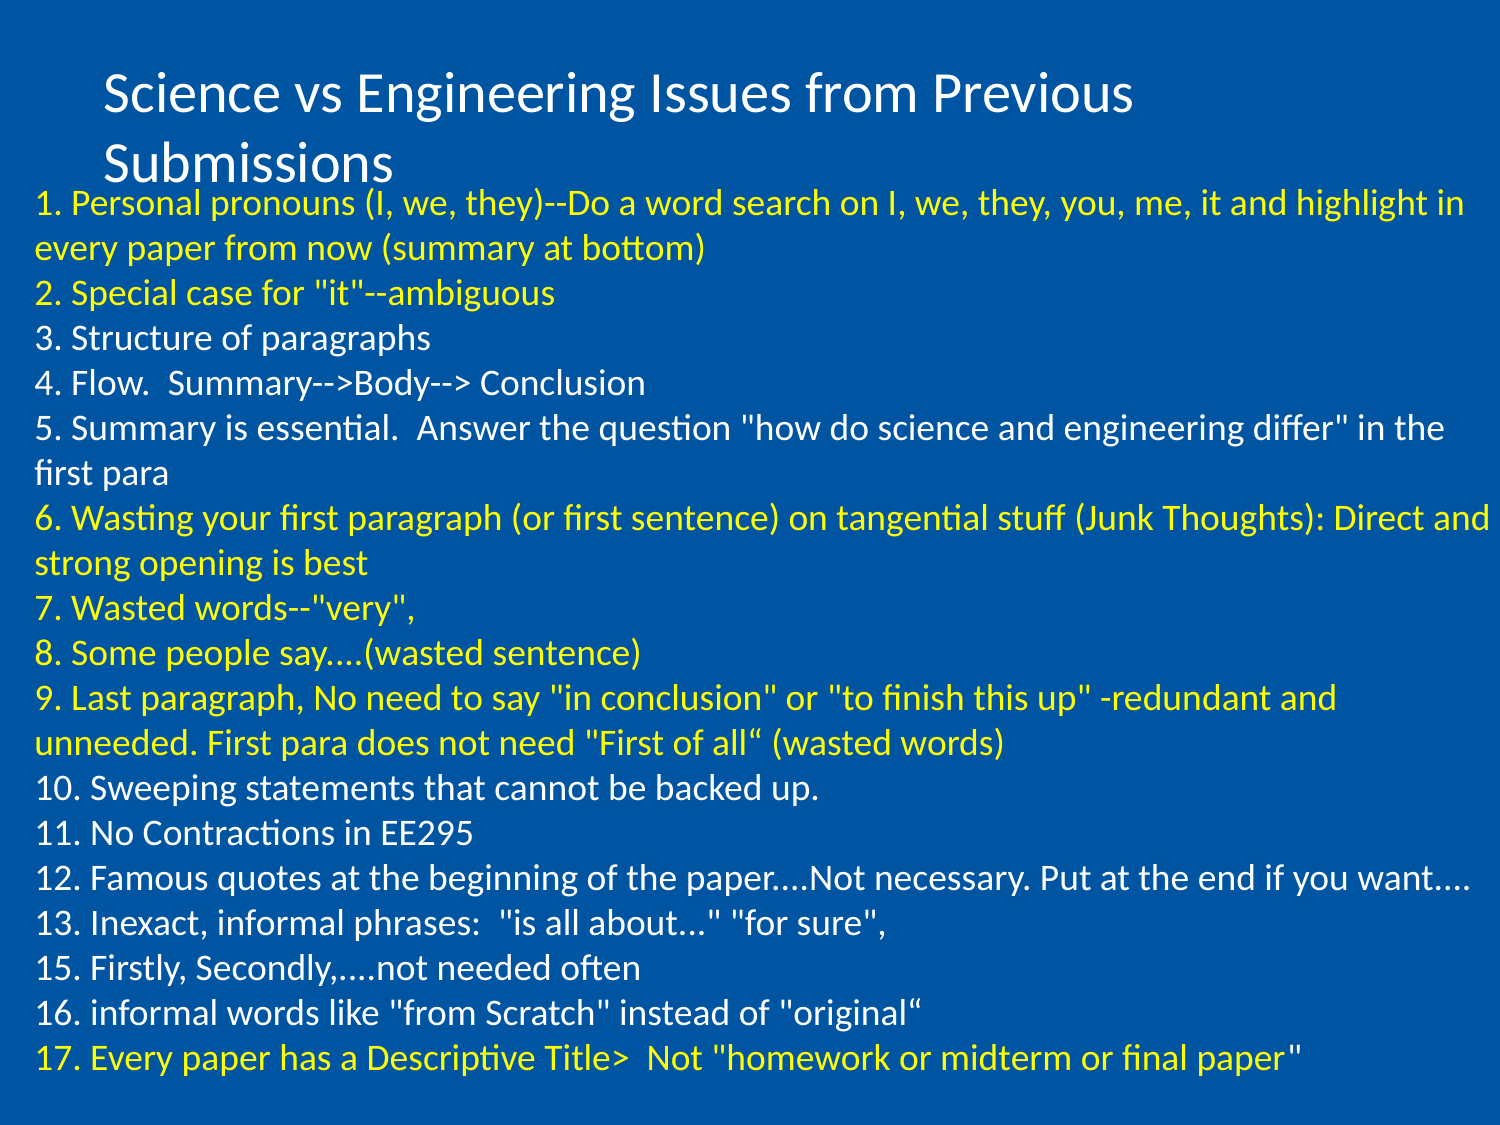

Science vs Engineering Issues from Previous Submissions
1. Personal pronouns (I, we, they)--Do a word search on I, we, they, you, me, it and highlight in every paper from now (summary at bottom)
2. Special case for "it"--ambiguous
3. Structure of paragraphs
4. Flow.  Summary-->Body--> Conclusion
5. Summary is essential.  Answer the question "how do science and engineering differ" in the first para
6. Wasting your first paragraph (or first sentence) on tangential stuff (Junk Thoughts): Direct and strong opening is best
7. Wasted words--"very",
8. Some people say....(wasted sentence)
9. Last paragraph, No need to say "in conclusion" or "to finish this up" -redundant and unneeded. First para does not need "First of all“ (wasted words)
10. Sweeping statements that cannot be backed up.
11. No Contractions in EE295
12. Famous quotes at the beginning of the paper....Not necessary. Put at the end if you want....
13. Inexact, informal phrases:  "is all about..." "for sure",
15. Firstly, Secondly,....not needed often
16. informal words like "from Scratch" instead of "original“
17. Every paper has a Descriptive Title>  Not "homework or midterm or final paper"